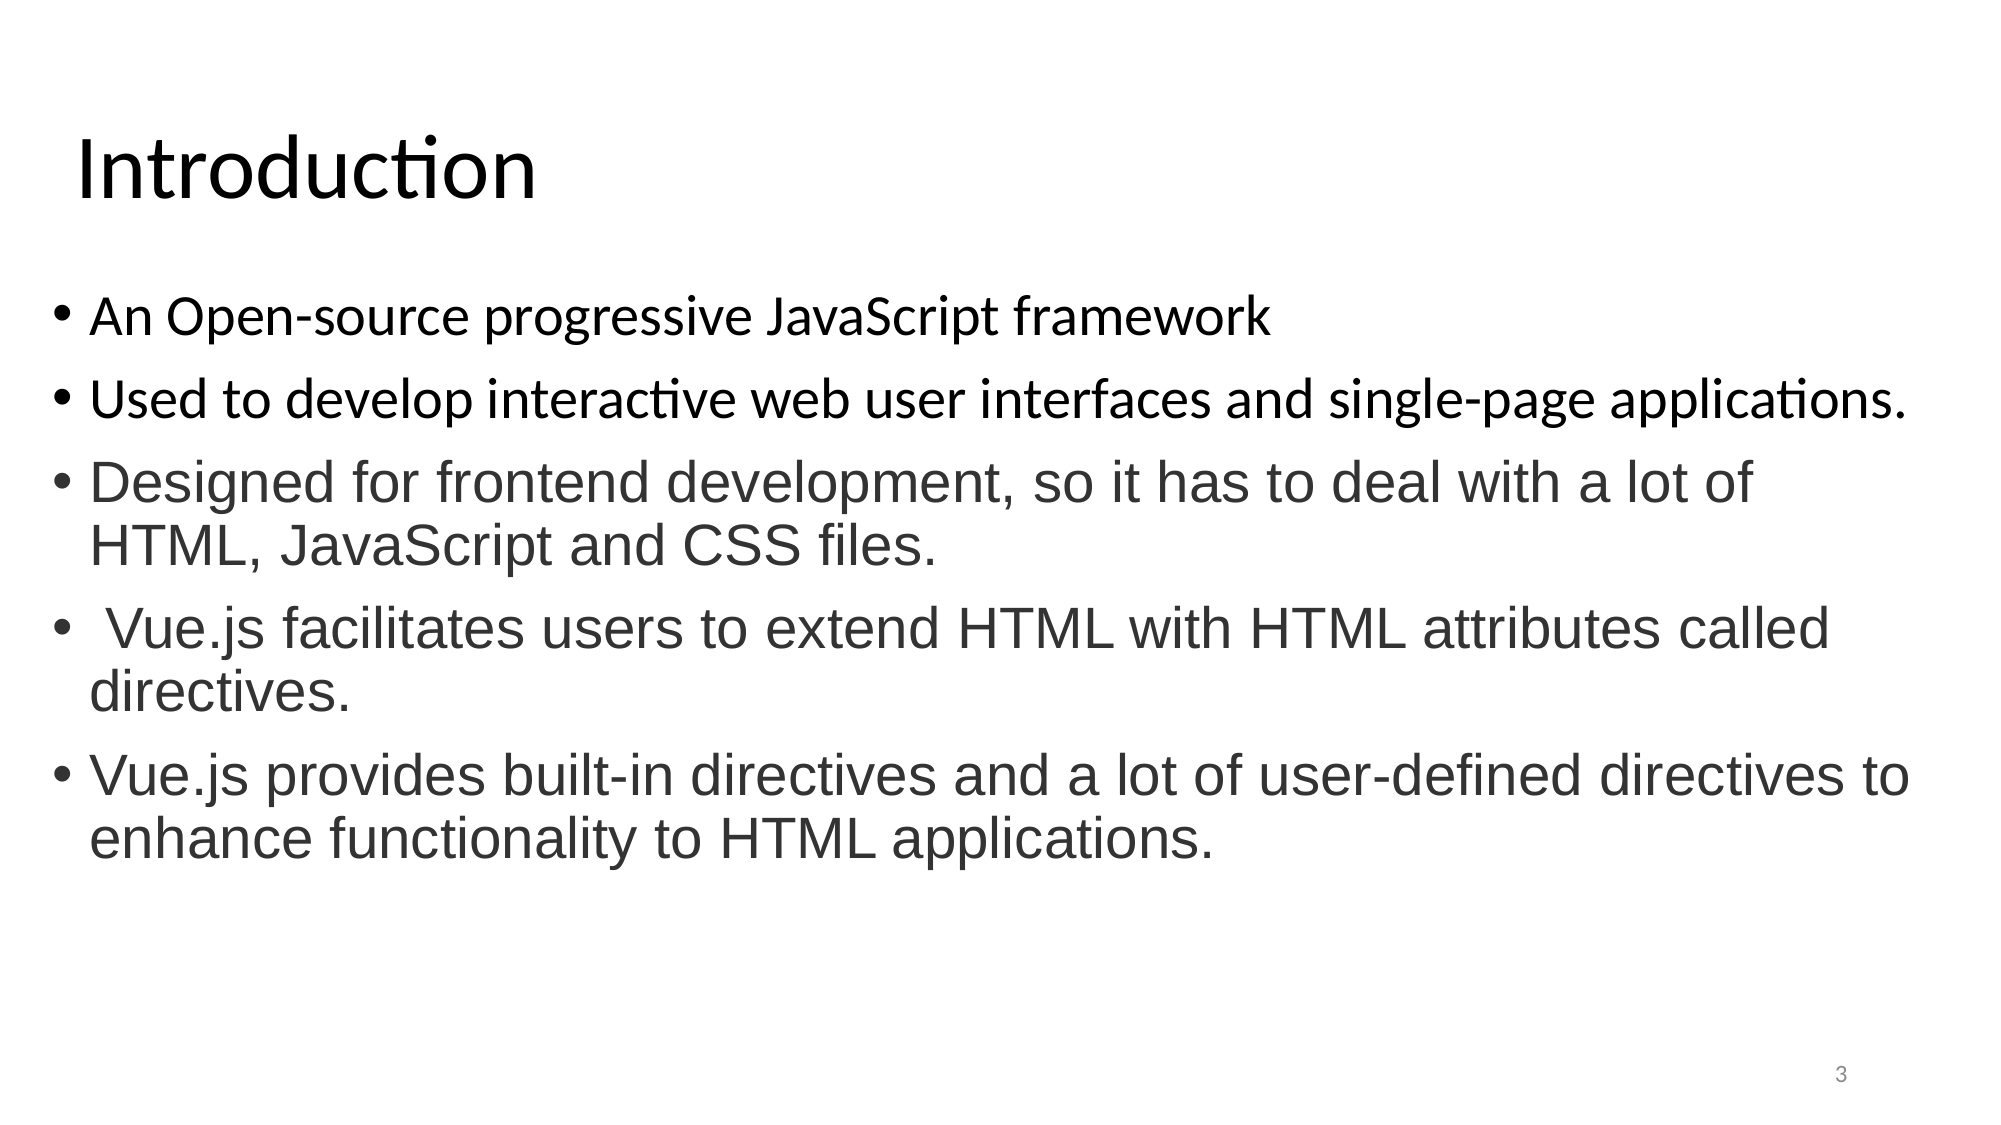

# Introduction
An Open-source progressive JavaScript framework
Used to develop interactive web user interfaces and single-page applications.
Designed for frontend development, so it has to deal with a lot of  HTML, JavaScript and CSS files.
 Vue.js facilitates users to extend HTML with HTML attributes called directives.
Vue.js provides built-in directives and a lot of user-defined directives to enhance functionality to HTML applications.
3